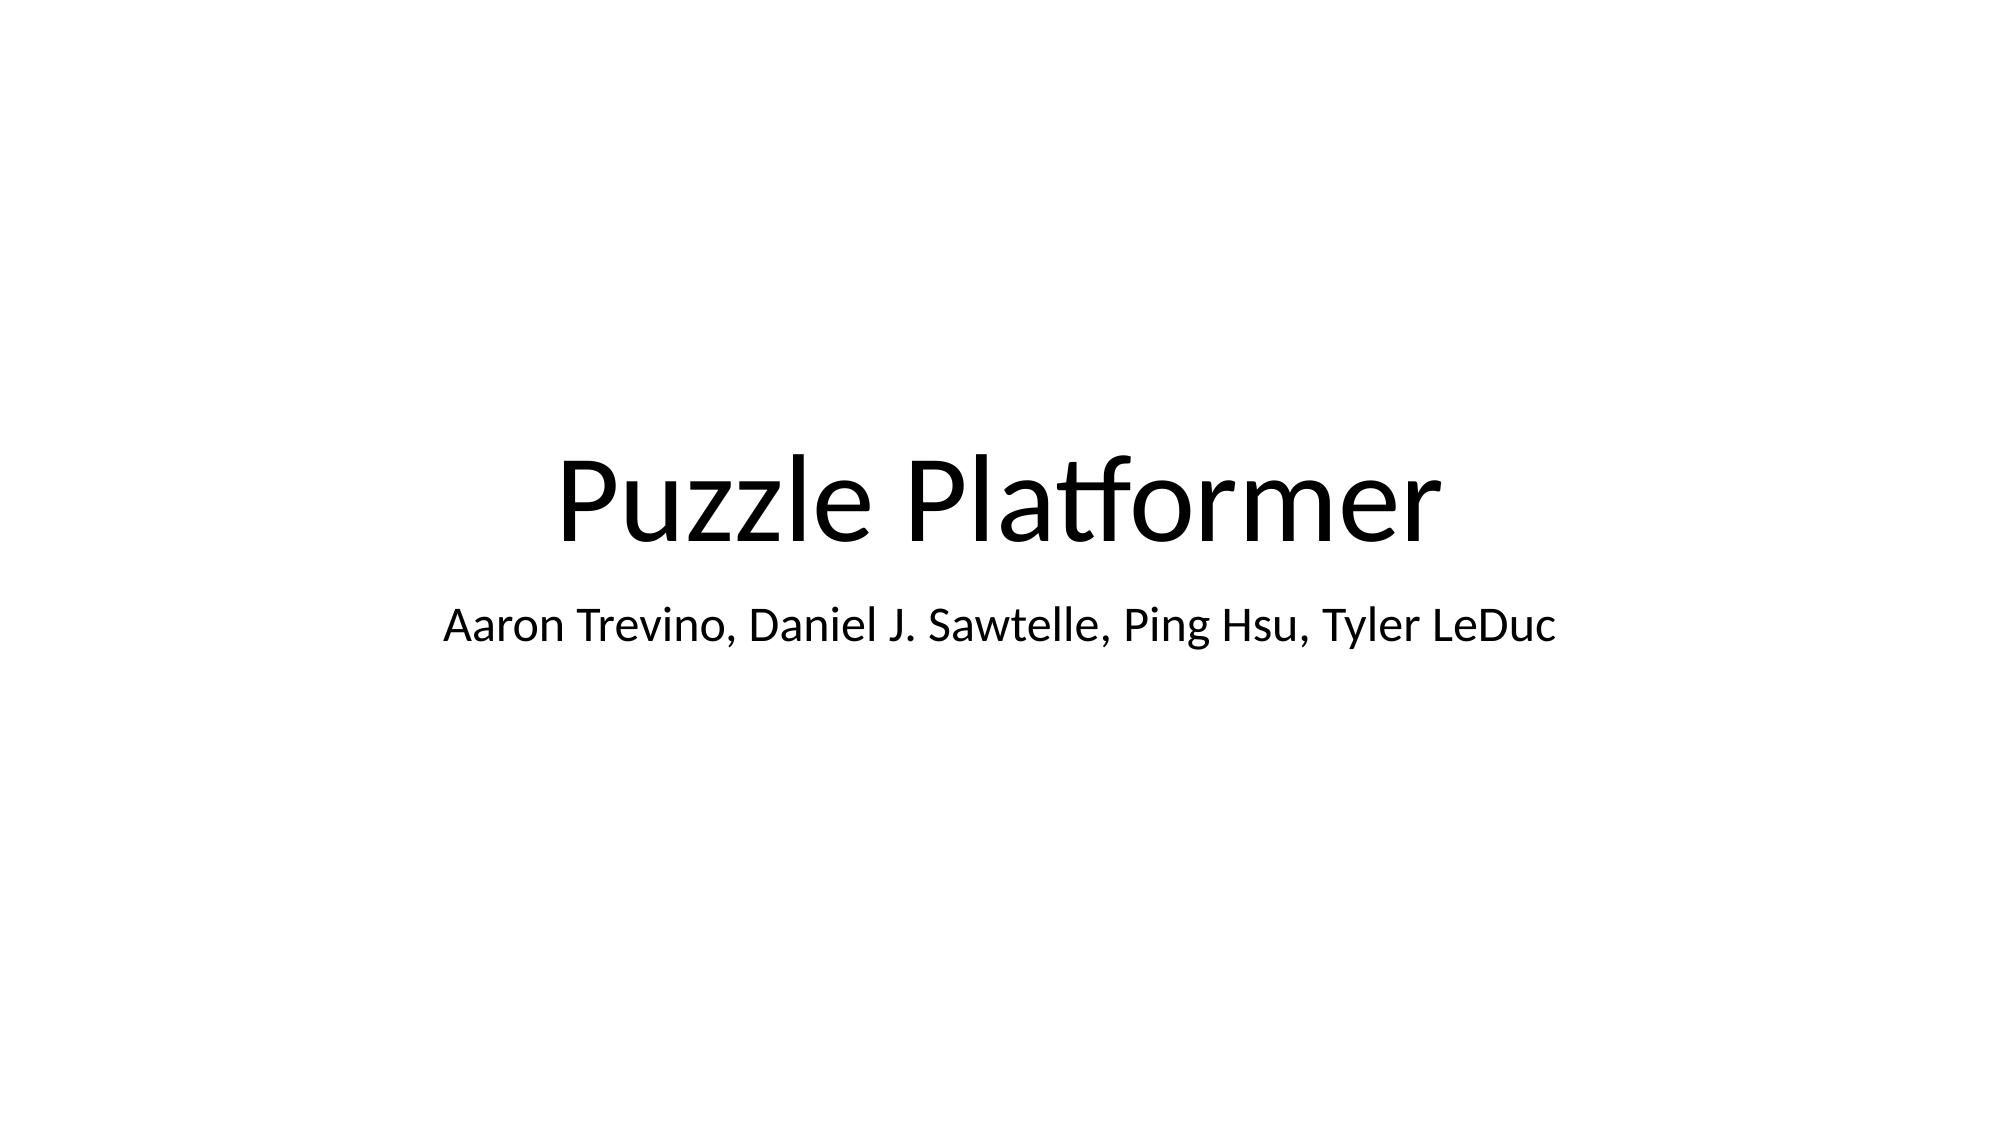

# Puzzle Platformer
Aaron Trevino, Daniel J. Sawtelle, Ping Hsu, Tyler LeDuc